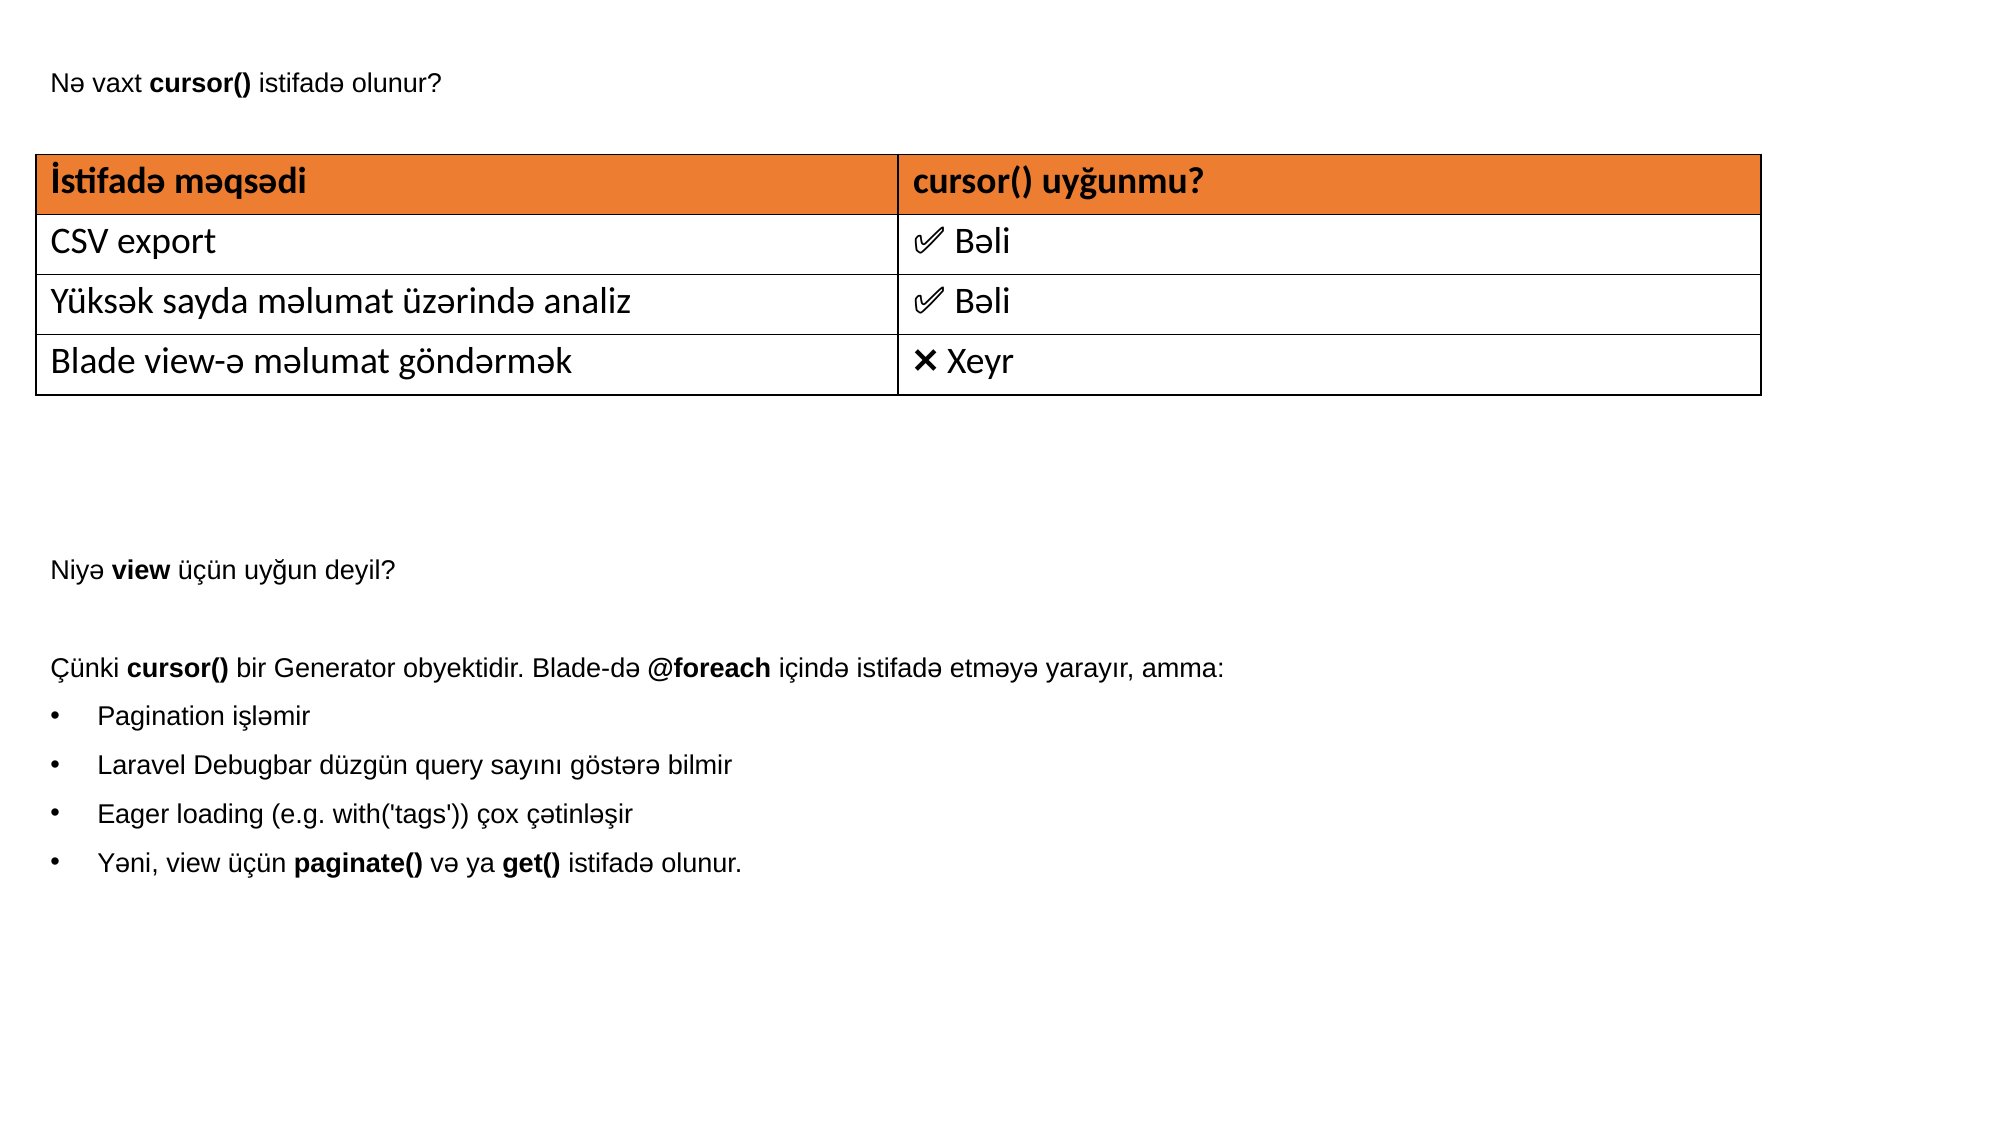

Nə vaxt cursor() istifadə olunur?

Niyə view üçün uyğun deyil?

Çünki cursor() bir Generator obyektidir. Blade-də @foreach içində istifadə etməyə yarayır, amma:
Pagination işləmir
Laravel Debugbar düzgün query sayını göstərə bilmir
Eager loading (e.g. with('tags')) çox çətinləşir
Yəni, view üçün paginate() və ya get() istifadə olunur.
| İstifadə məqsədi | cursor() uyğunmu? |
| --- | --- |
| CSV export | ✅ Bəli |
| Yüksək sayda məlumat üzərində analiz | ✅ Bəli |
| Blade view-ə məlumat göndərmək | ❌ Xeyr |